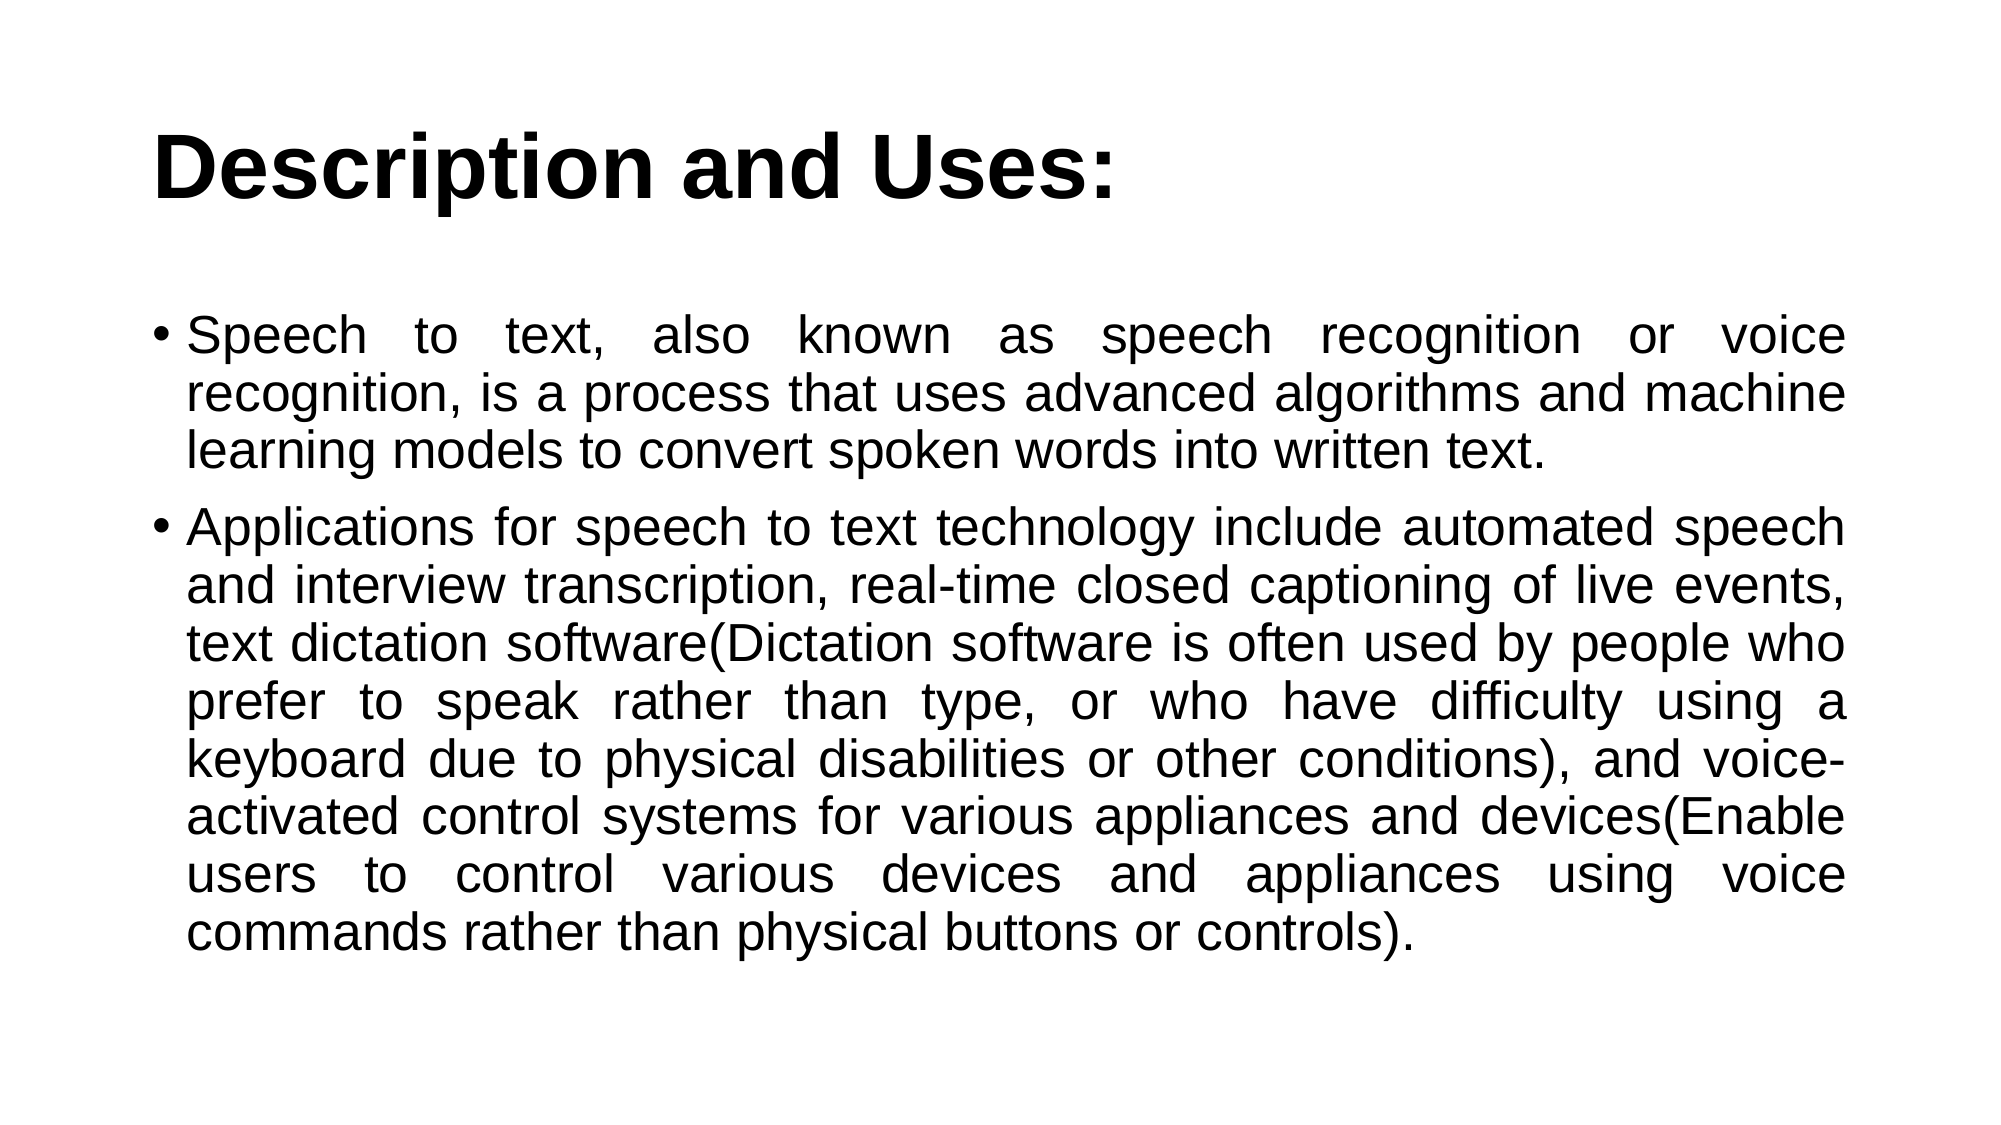

# Description and Uses:
Speech to text, also known as speech recognition or voice recognition, is a process that uses advanced algorithms and machine learning models to convert spoken words into written text.
Applications for speech to text technology include automated speech and interview transcription, real-time closed captioning of live events, text dictation software(Dictation software is often used by people who prefer to speak rather than type, or who have difficulty using a keyboard due to physical disabilities or other conditions), and voice-activated control systems for various appliances and devices(Enable users to control various devices and appliances using voice commands rather than physical buttons or controls).